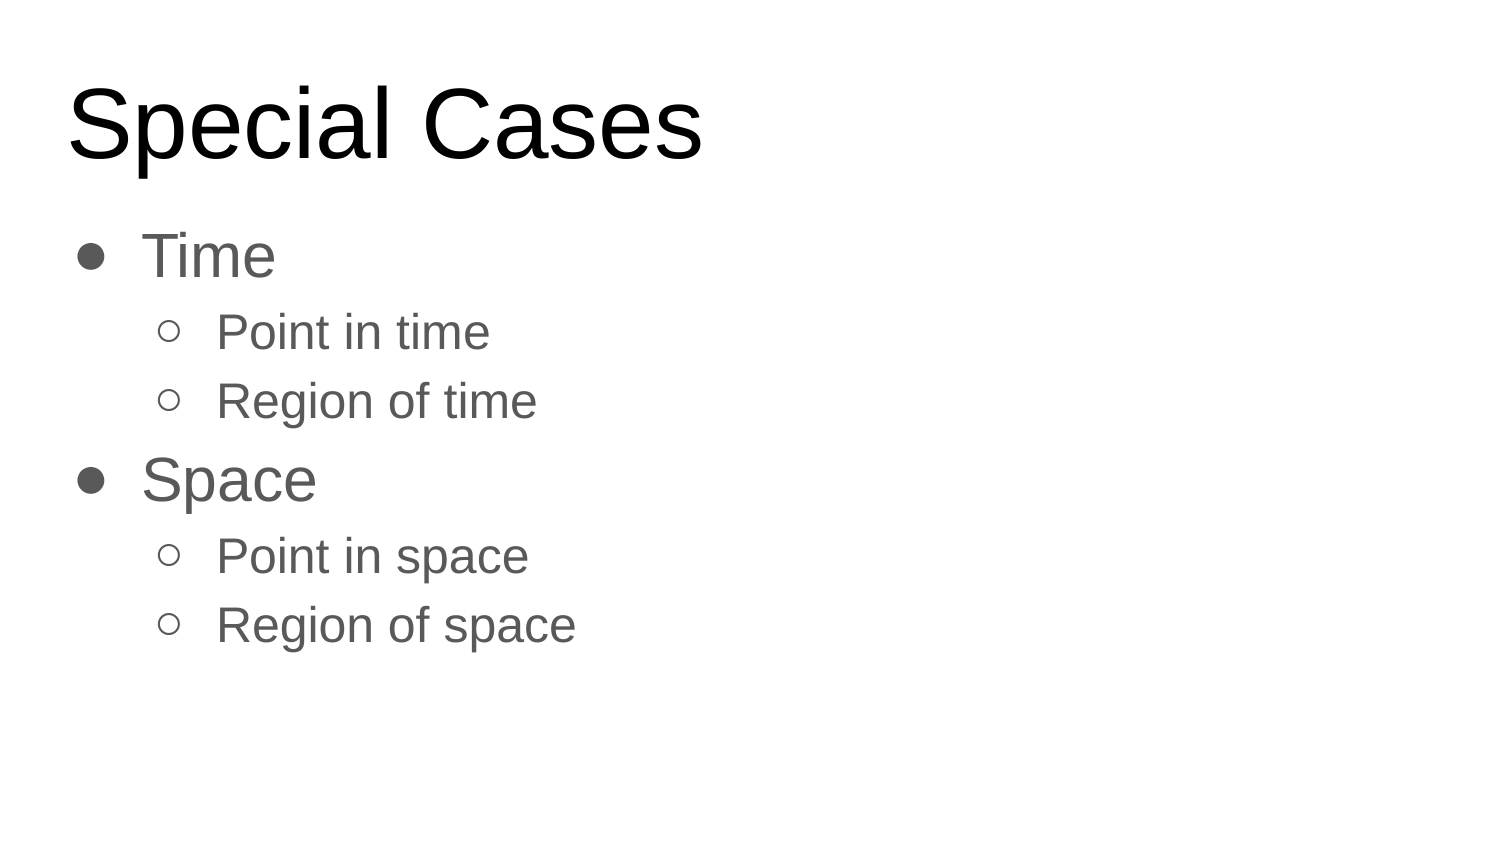

# Special Cases
Time
Point in time
Region of time
Space
Point in space
Region of space